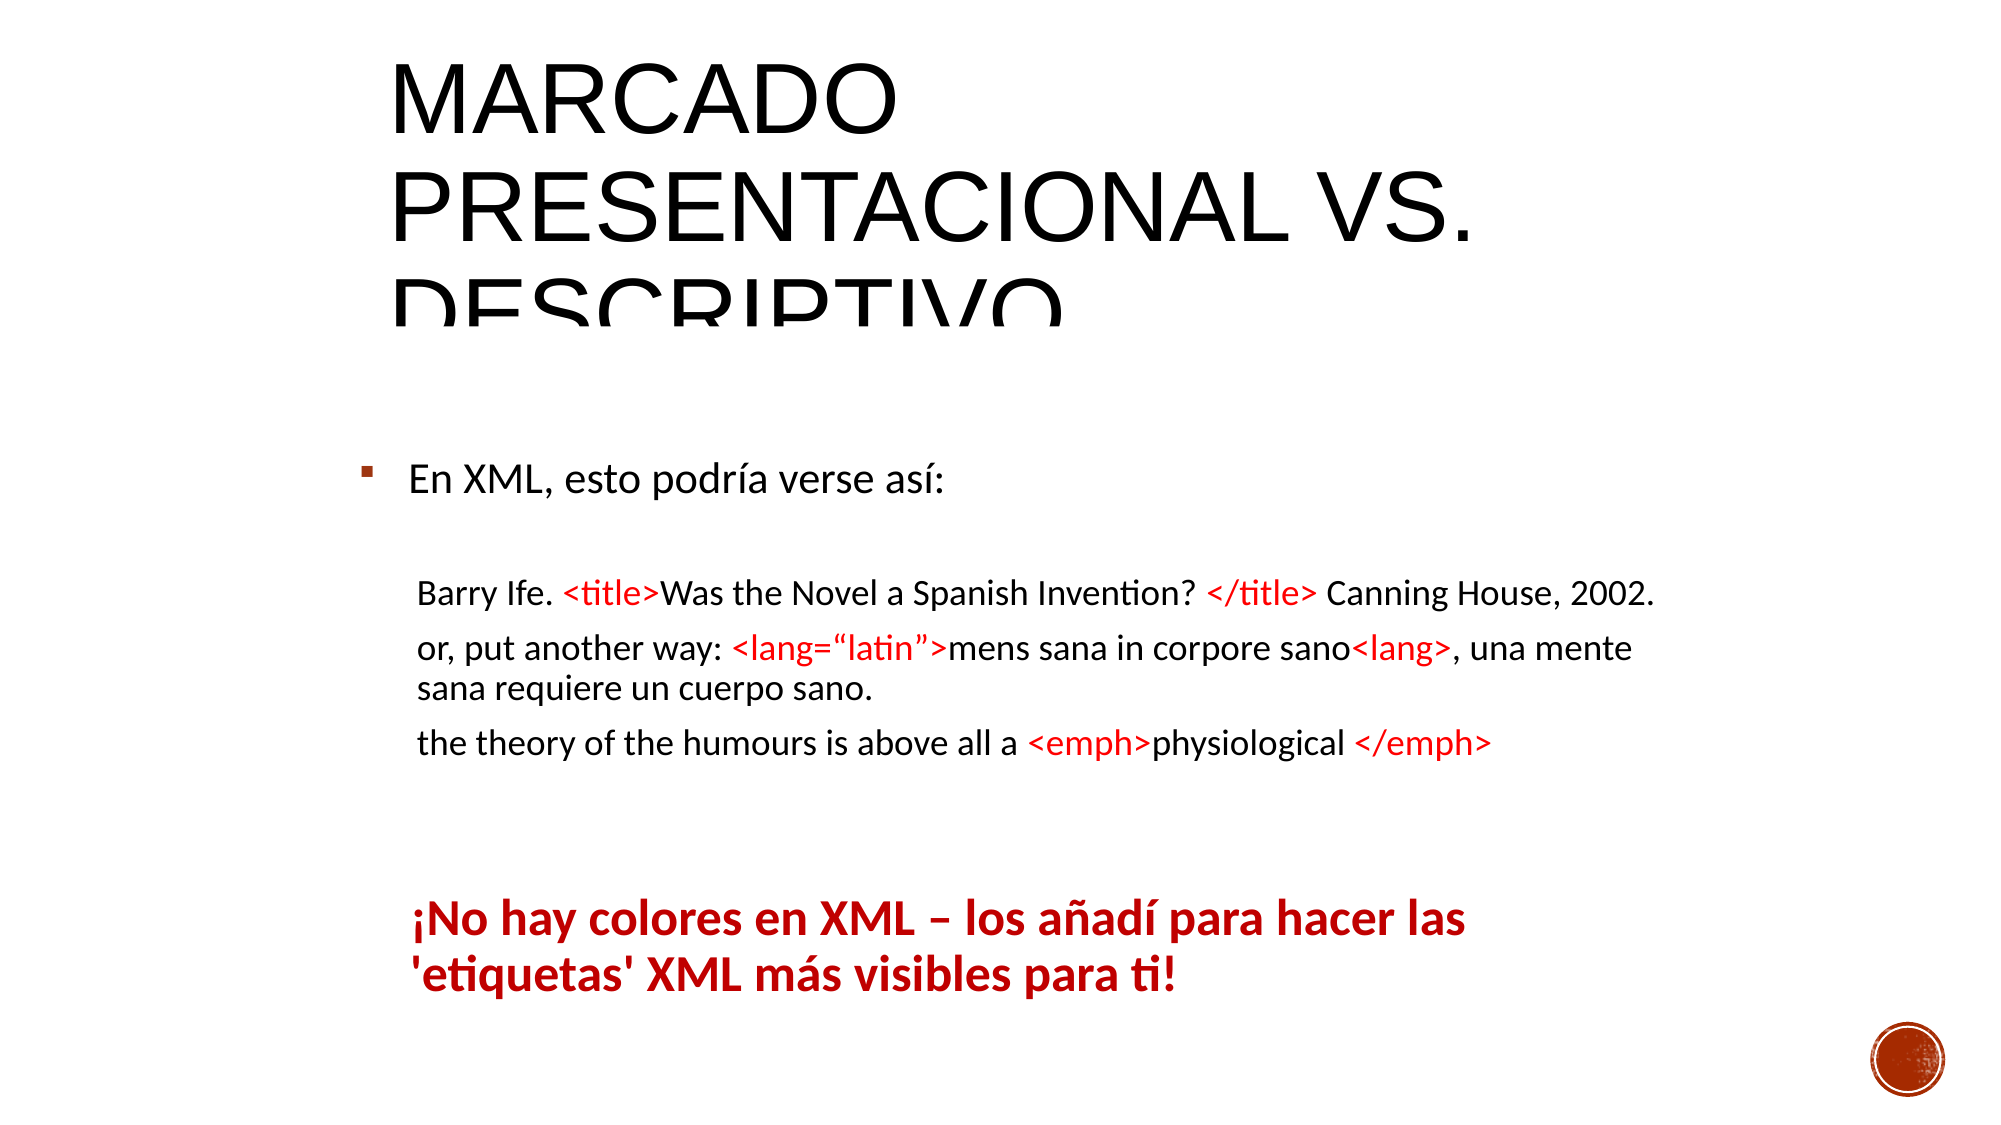

# Marcado presentacional vs. descriptivo.

En XML, esto podría verse así:

Barry Ife. <title>Was the Novel a Spanish Invention? </title> Canning House, 2002.
or, put another way: <lang=“latin”>mens sana in corpore sano<lang>, una mente sana requiere un cuerpo sano.
the theory of the humours is above all a <emph>physiological </emph>

¡No hay colores en XML – los añadí para hacer las 'etiquetas' XML más visibles para ti!